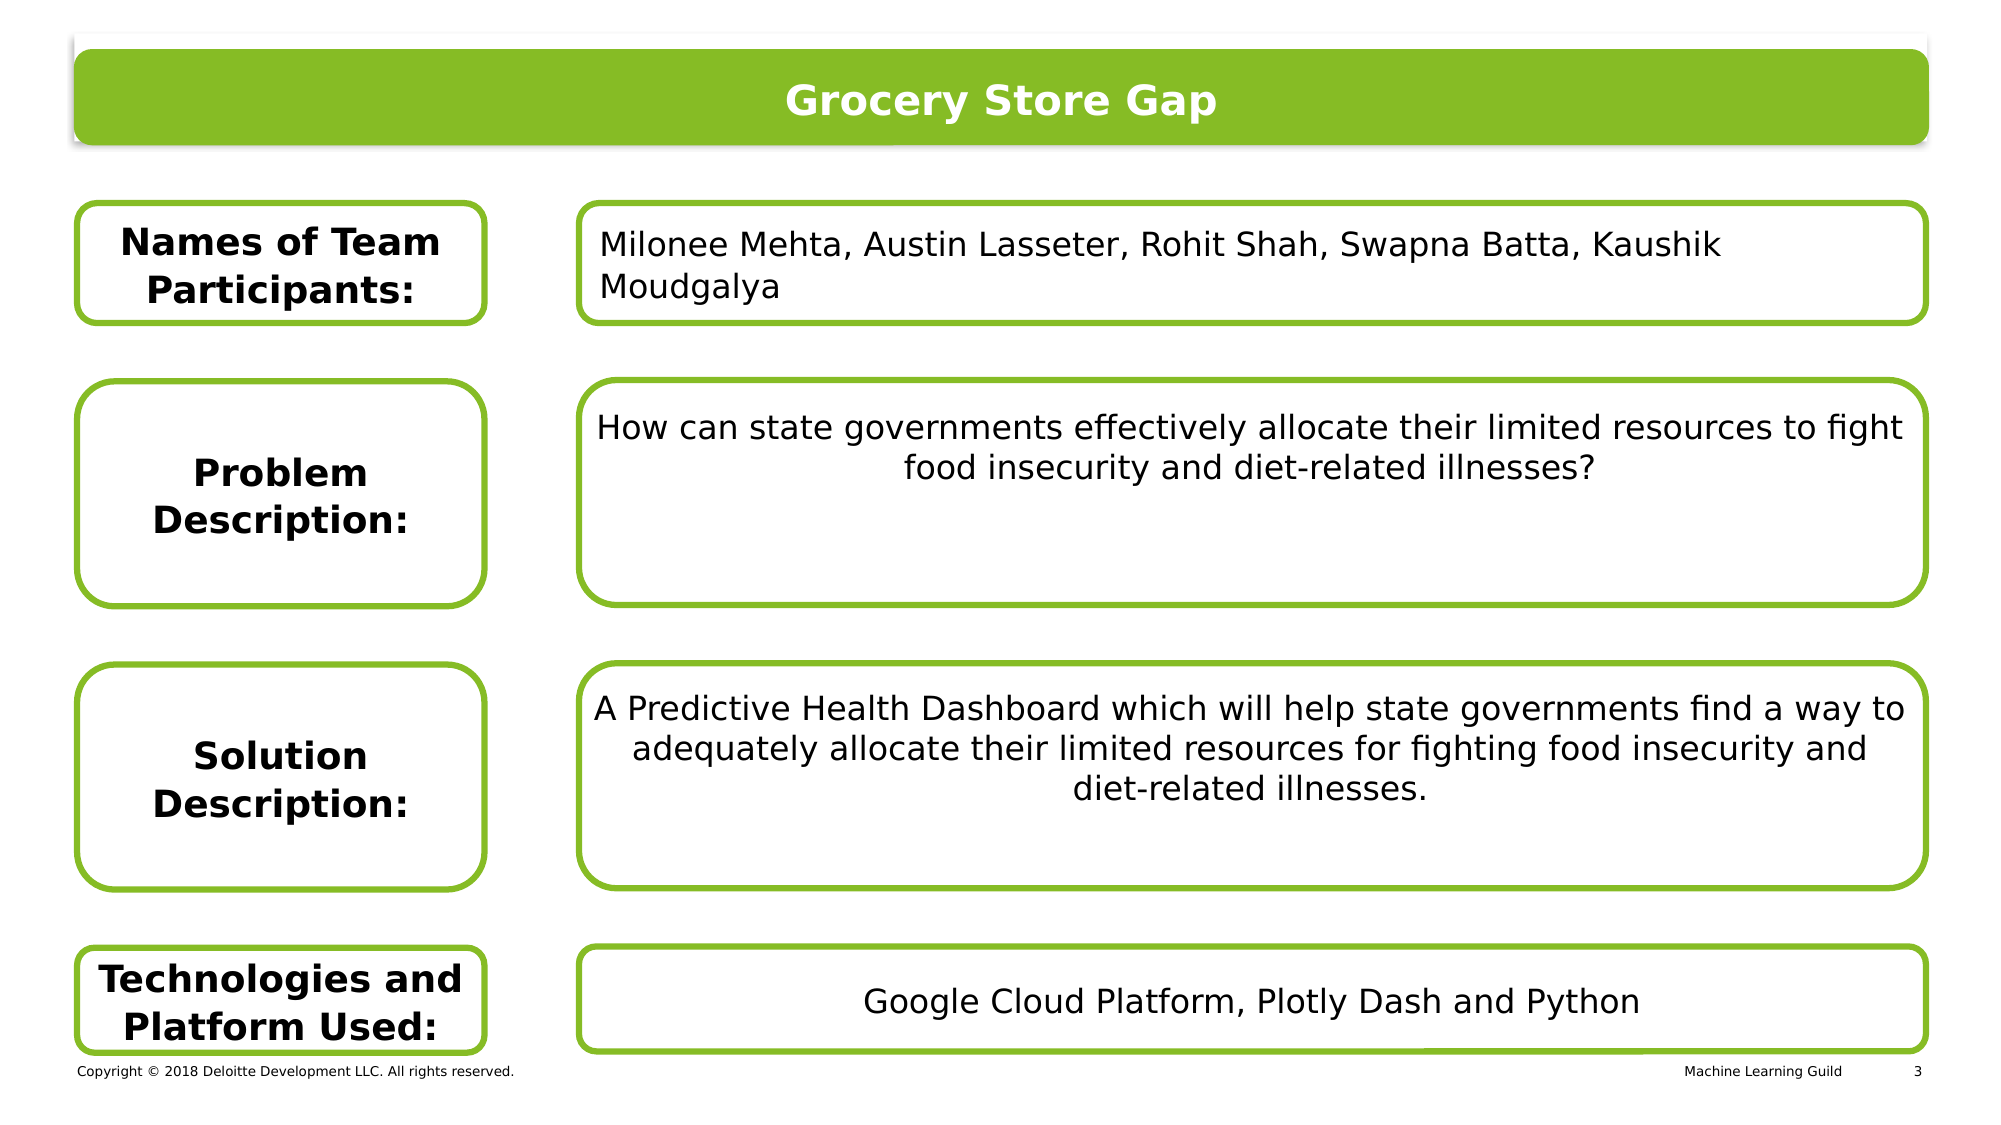

Grocery Store Gap
Names of Team Participants:
Milonee Mehta, Austin Lasseter, Rohit Shah, Swapna Batta, Kaushik Moudgalya

Problem Description:
How can state governments effectively allocate their limited resources to fight food insecurity and diet-related illnesses?

Solution Description:
A Predictive Health Dashboard which will help state governments find a way to adequately allocate their limited resources for fighting food insecurity and diet-related illnesses.
Google Cloud Platform, Plotly Dash and Python
Technologies and Platform Used: